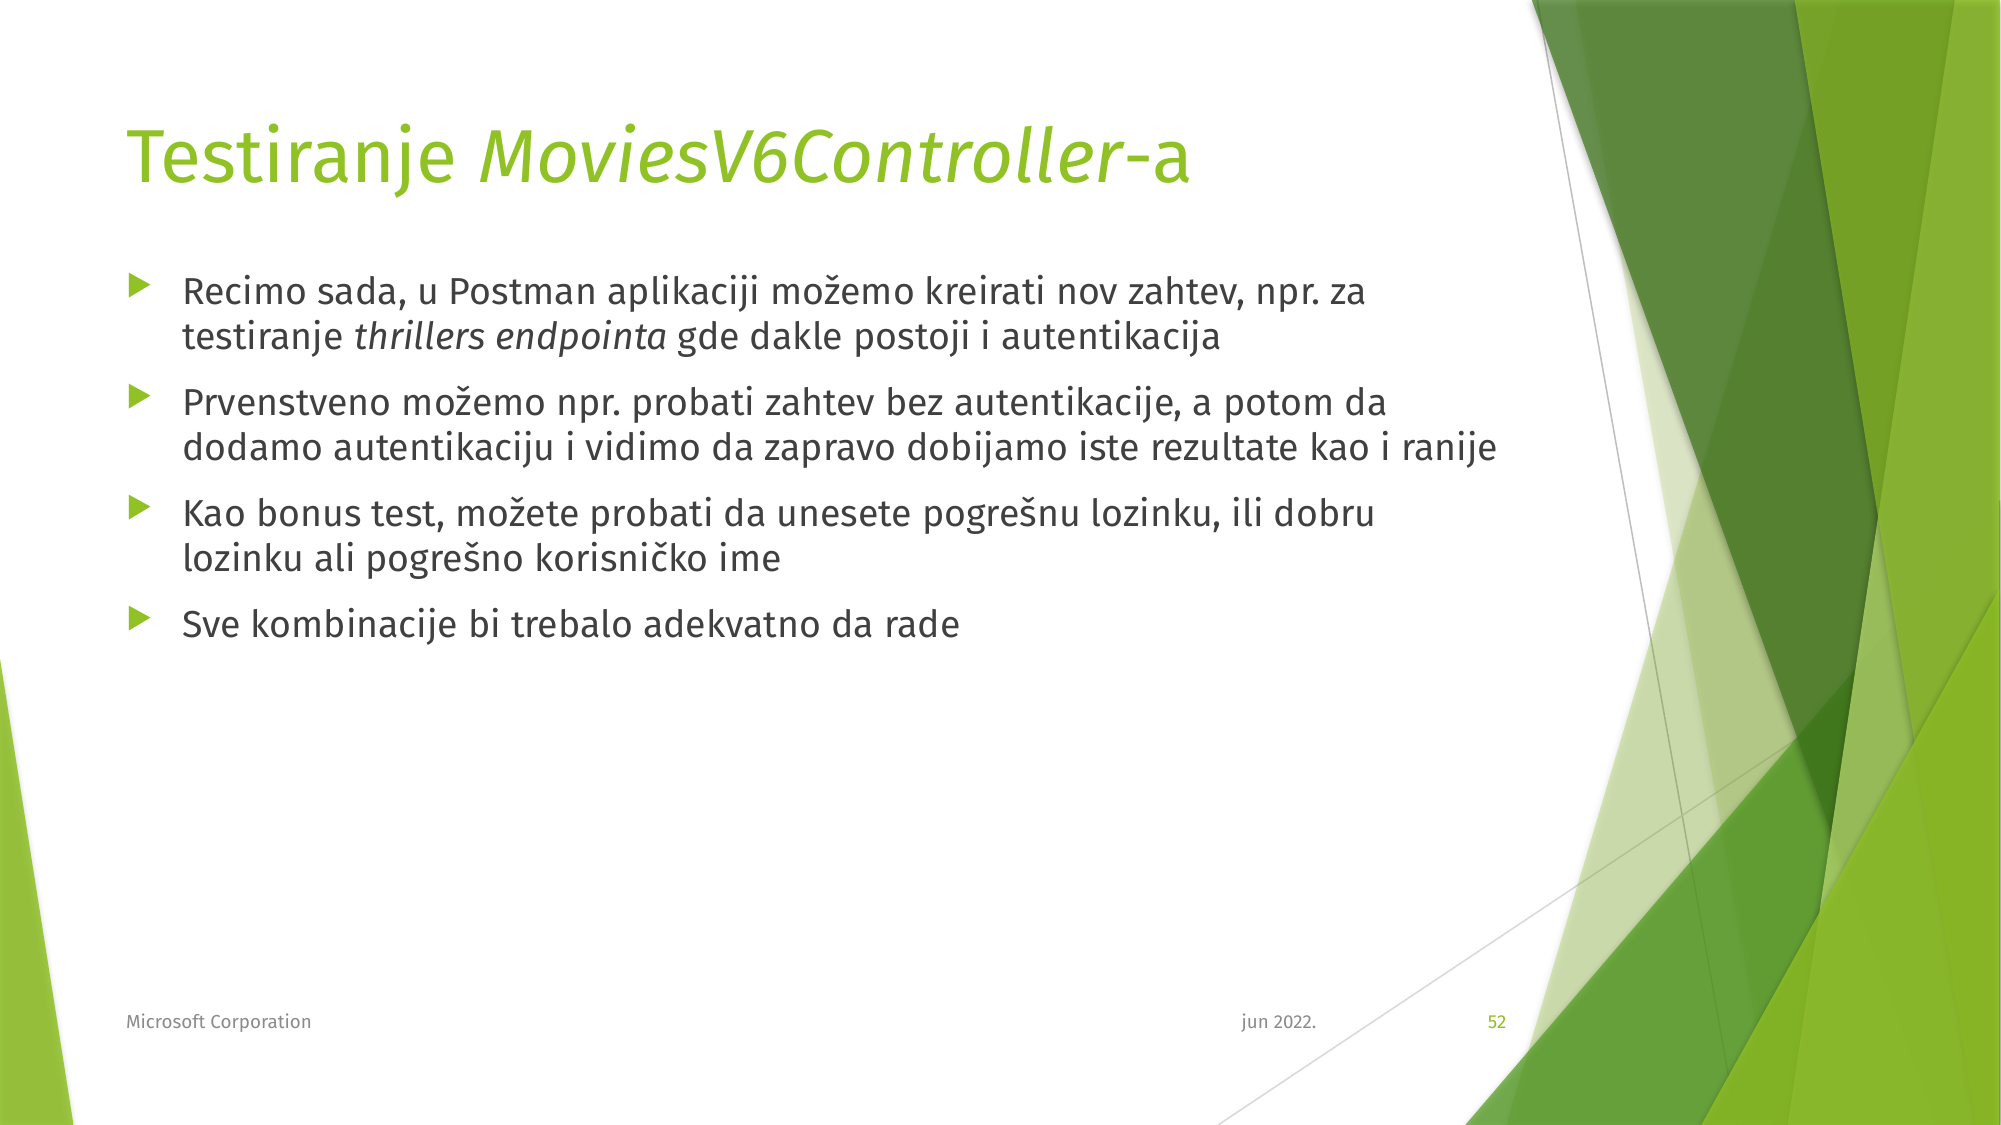

# Testiranje MoviesV6Controller-a
Recimo sada, u Postman aplikaciji možemo kreirati nov zahtev, npr. za testiranje thrillers endpointa gde dakle postoji i autentikacija
Prvenstveno možemo npr. probati zahtev bez autentikacije, a potom da dodamo autentikaciju i vidimo da zapravo dobijamo iste rezultate kao i ranije
Kao bonus test, možete probati da unesete pogrešnu lozinku, ili dobru lozinku ali pogrešno korisničko ime
Sve kombinacije bi trebalo adekvatno da rade
Microsoft Corporation
jun 2022.
52